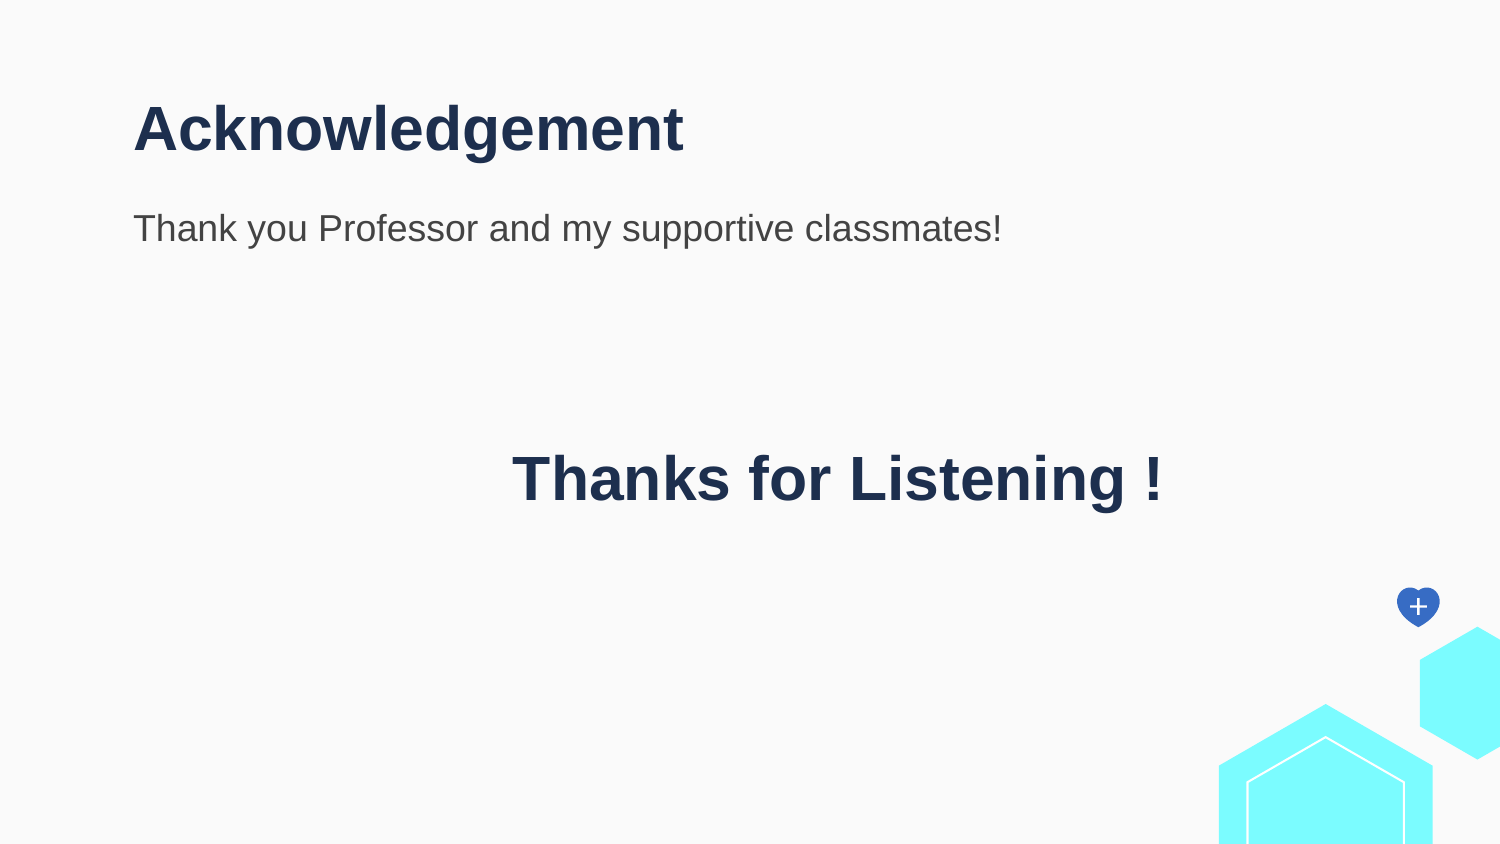

# Acknowledgement
Thank you Professor and my supportive classmates!

Thanks for Listening !